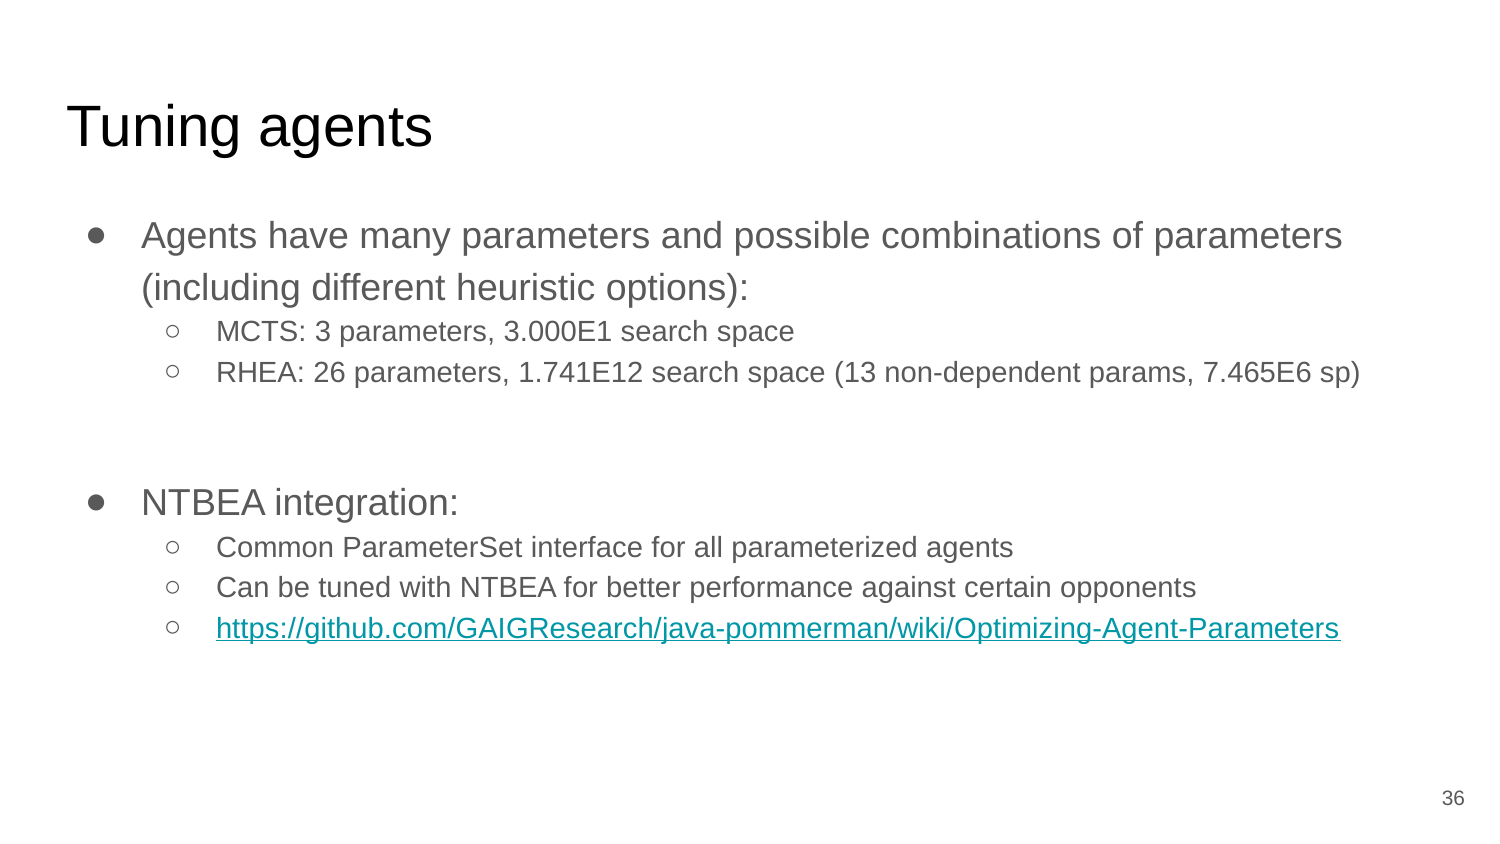

# Tuning agents
Agents have many parameters and possible combinations of parameters (including different heuristic options):
MCTS: 3 parameters, 3.000E1 search space
RHEA: 26 parameters, 1.741E12 search space (13 non-dependent params, 7.465E6 sp)

NTBEA integration:
Common ParameterSet interface for all parameterized agents
Can be tuned with NTBEA for better performance against certain opponents
https://github.com/GAIGResearch/java-pommerman/wiki/Optimizing-Agent-Parameters
36